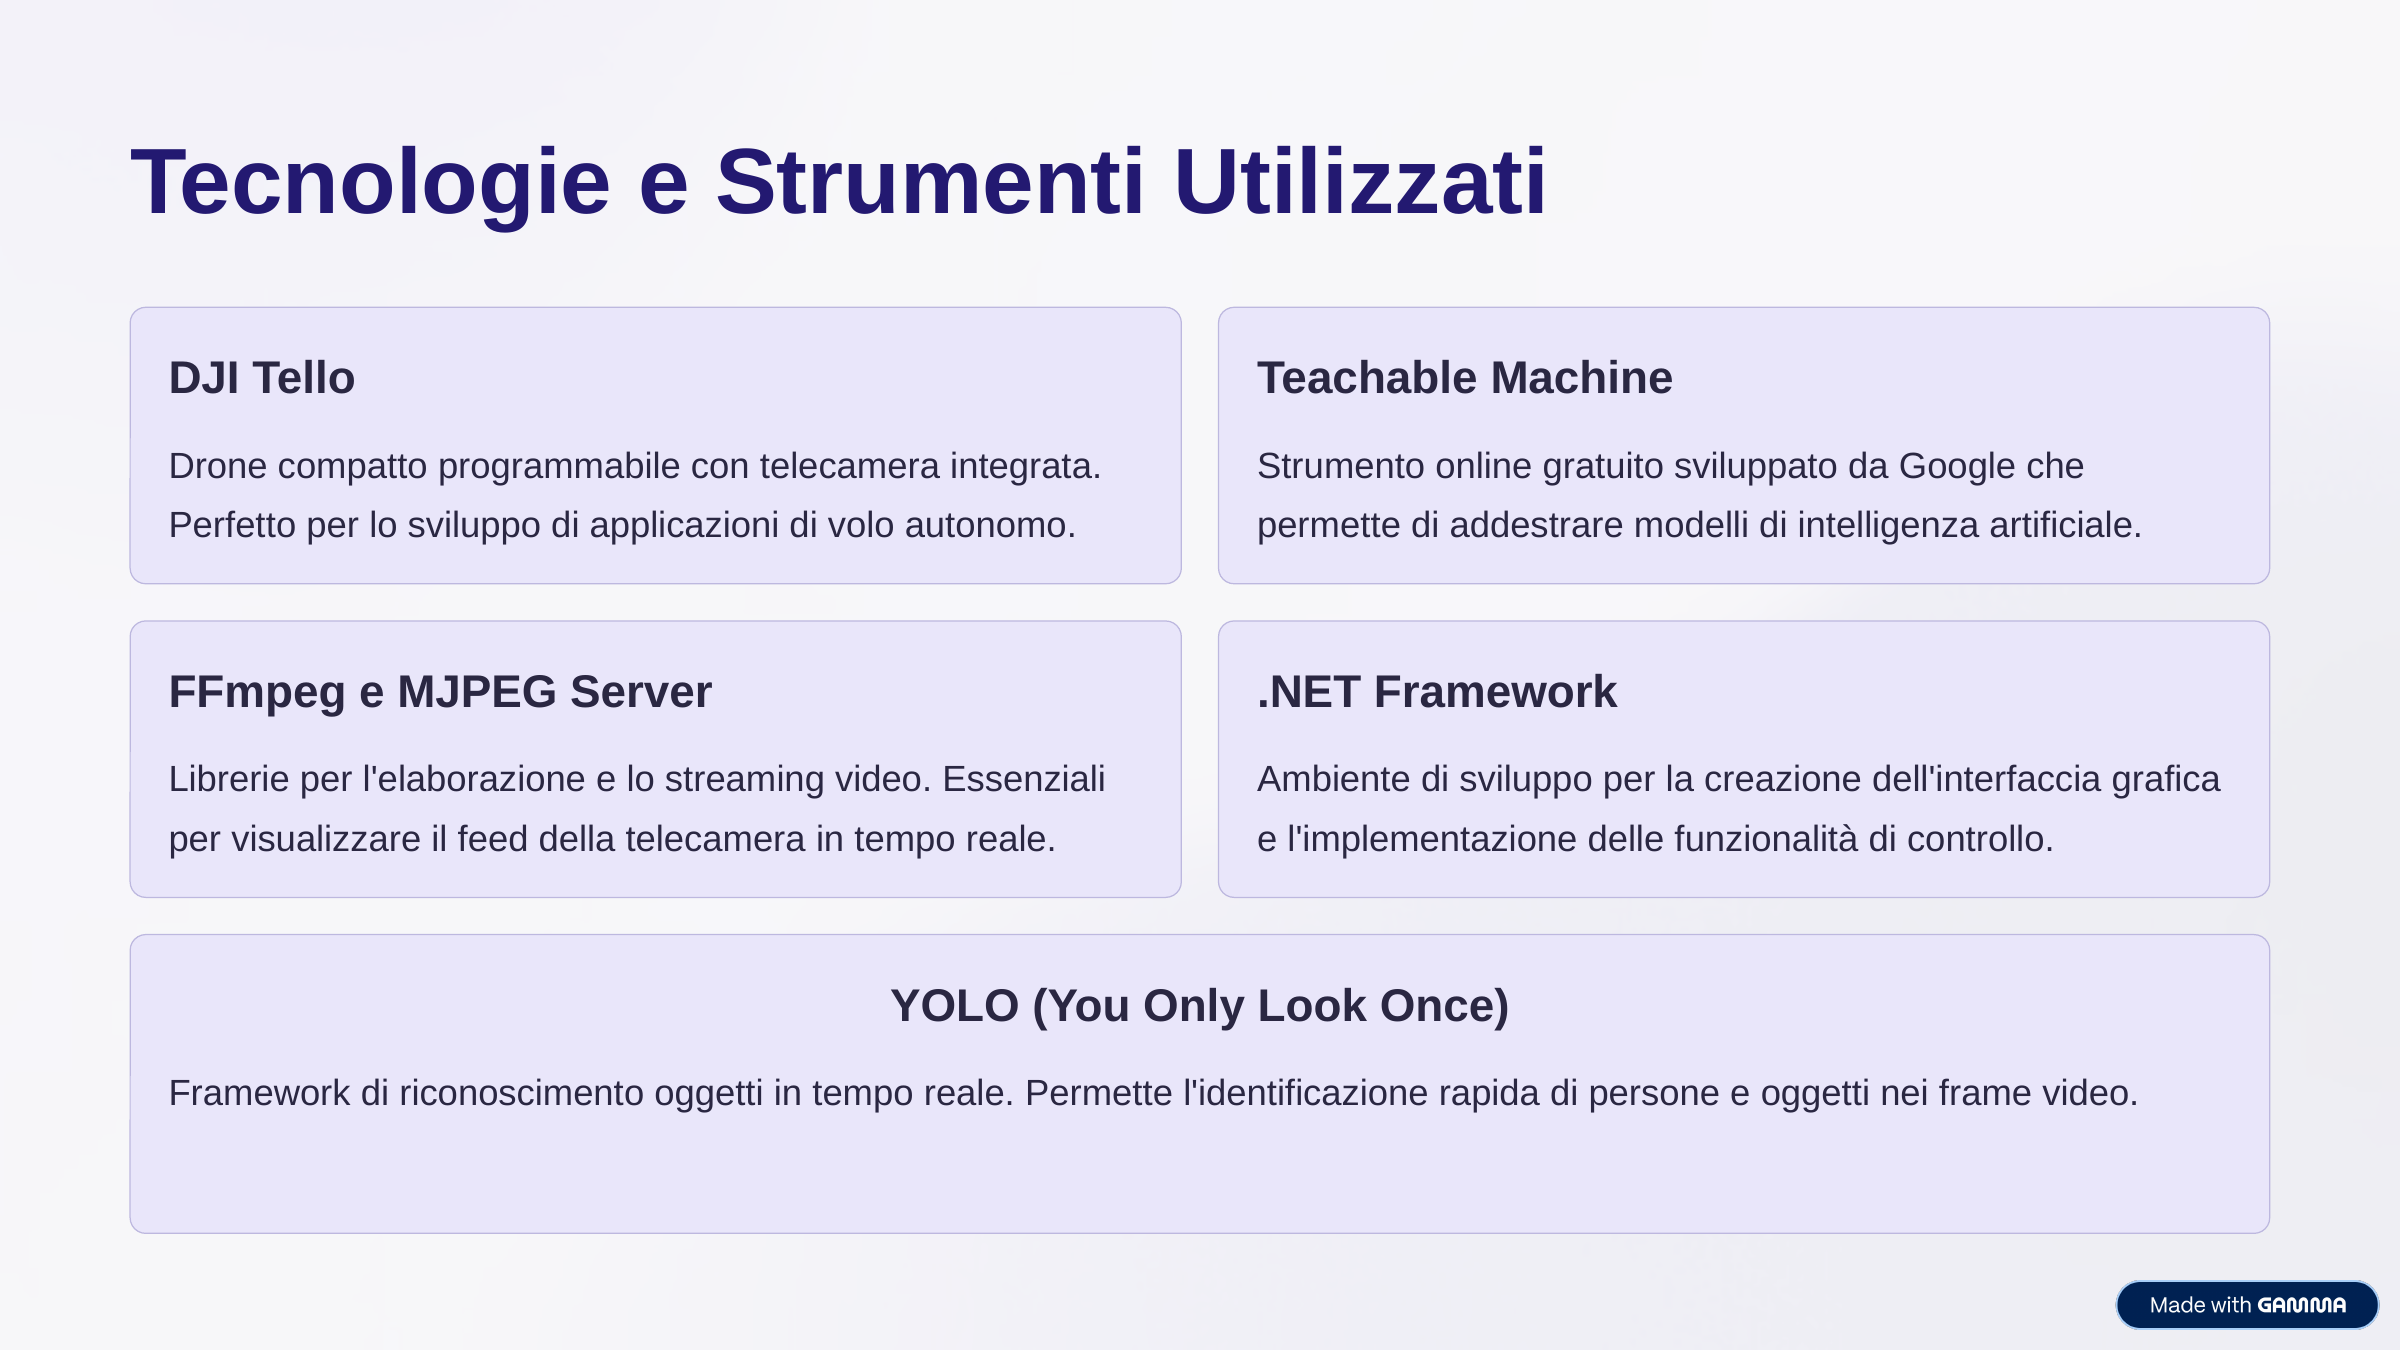

Tecnologie e Strumenti Utilizzati

DJI Tello
Teachable Machine
Drone compatto programmabile con telecamera integrata. Perfetto per lo sviluppo di applicazioni di volo autonomo.
Strumento online gratuito sviluppato da Google che permette di addestrare modelli di intelligenza artificiale.

FFmpeg e MJPEG Server
.NET Framework
Librerie per l'elaborazione e lo streaming video. Essenziali per visualizzare il feed della telecamera in tempo reale.
Ambiente di sviluppo per la creazione dell'interfaccia grafica e l'implementazione delle funzionalità di controllo.

YOLO (You Only Look Once)
Framework di riconoscimento oggetti in tempo reale. Permette l'identificazione rapida di persone e oggetti nei frame video.